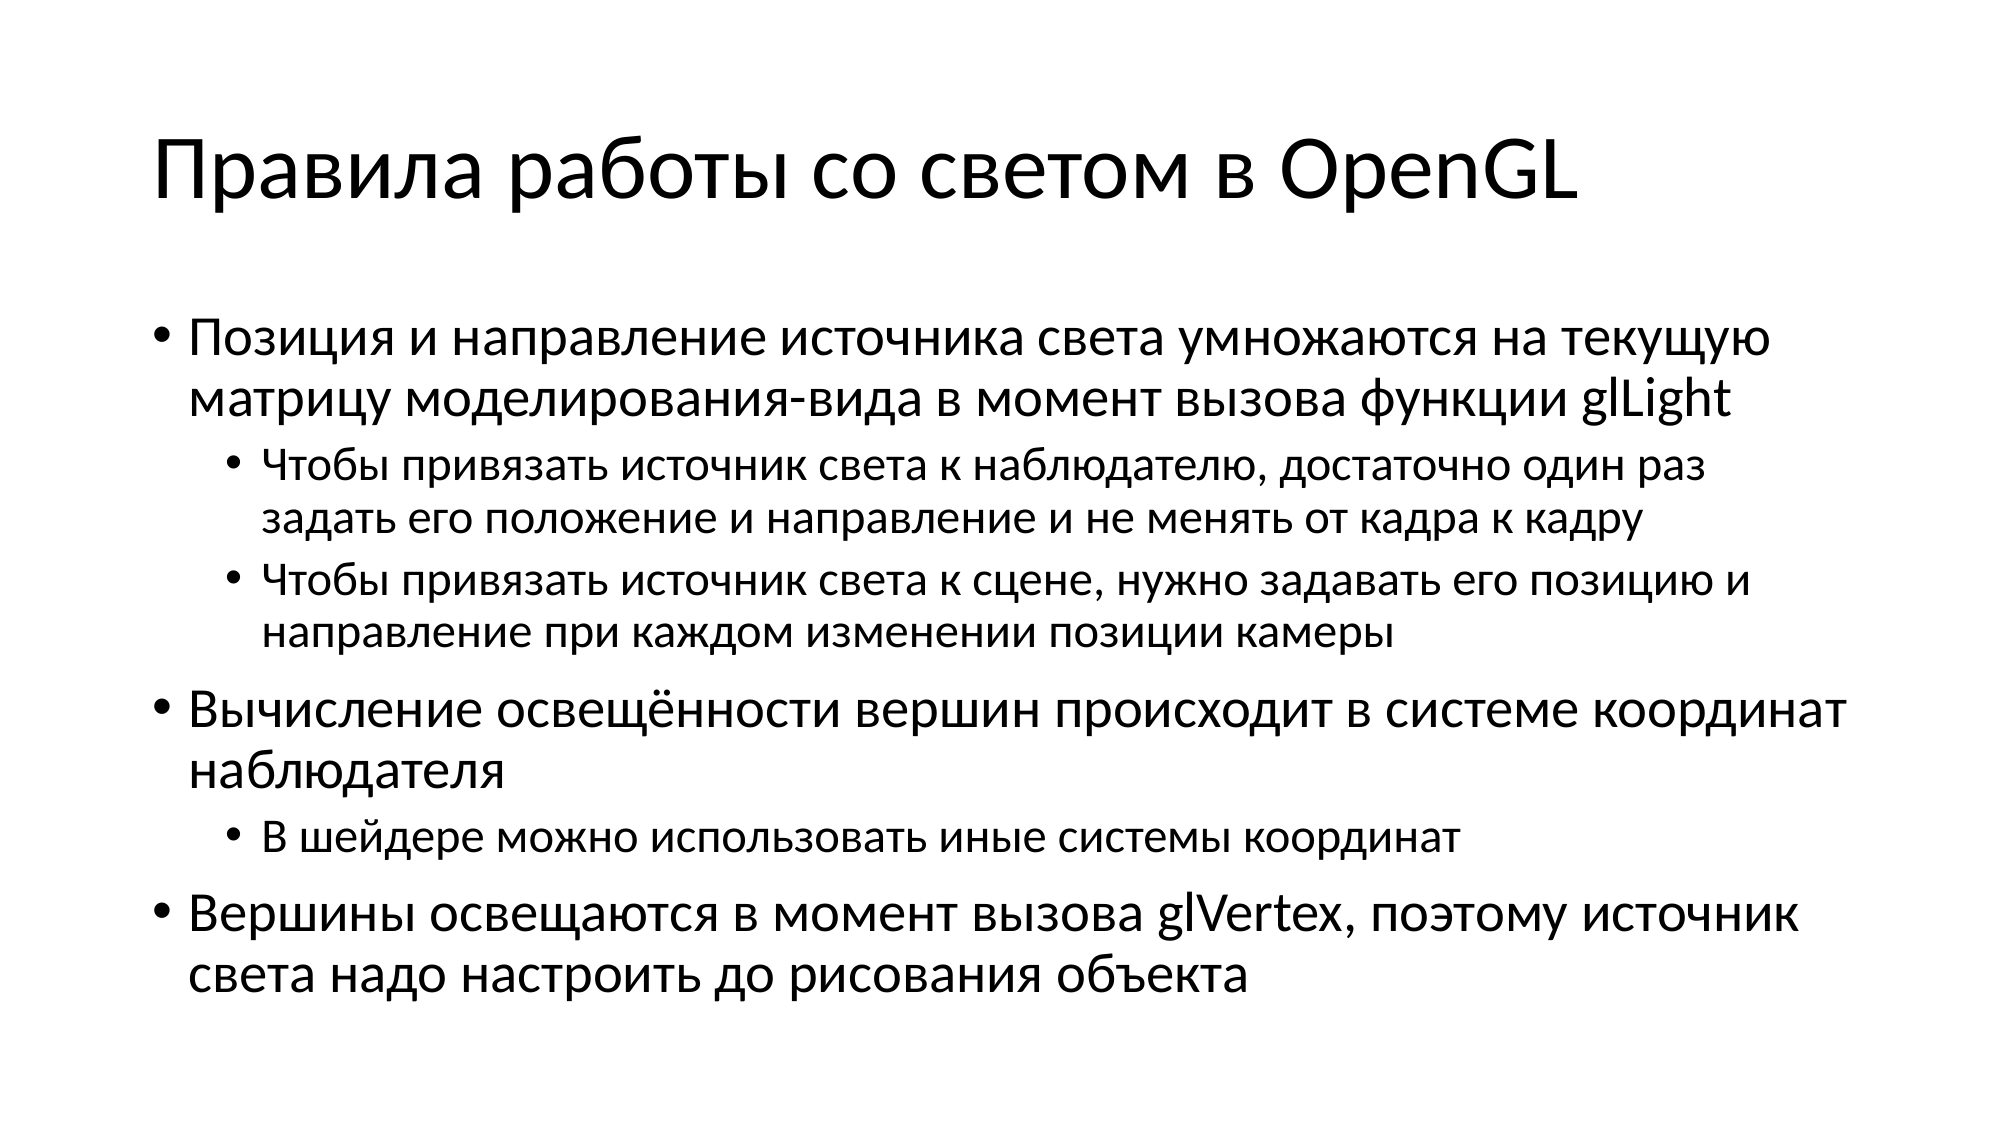

# Правила работы со светом в OpenGL
Позиция и направление источника света умножаются на текущую матрицу моделирования-вида в момент вызова функции glLight
Чтобы привязать источник света к наблюдателю, достаточно один раз задать его положение и направление и не менять от кадра к кадру
Чтобы привязать источник света к сцене, нужно задавать его позицию и направление при каждом изменении позиции камеры
Вычисление освещённости вершин происходит в системе координат наблюдателя
В шейдере можно использовать иные системы координат
Вершины освещаются в момент вызова glVertex, поэтому источник света надо настроить до рисования объекта